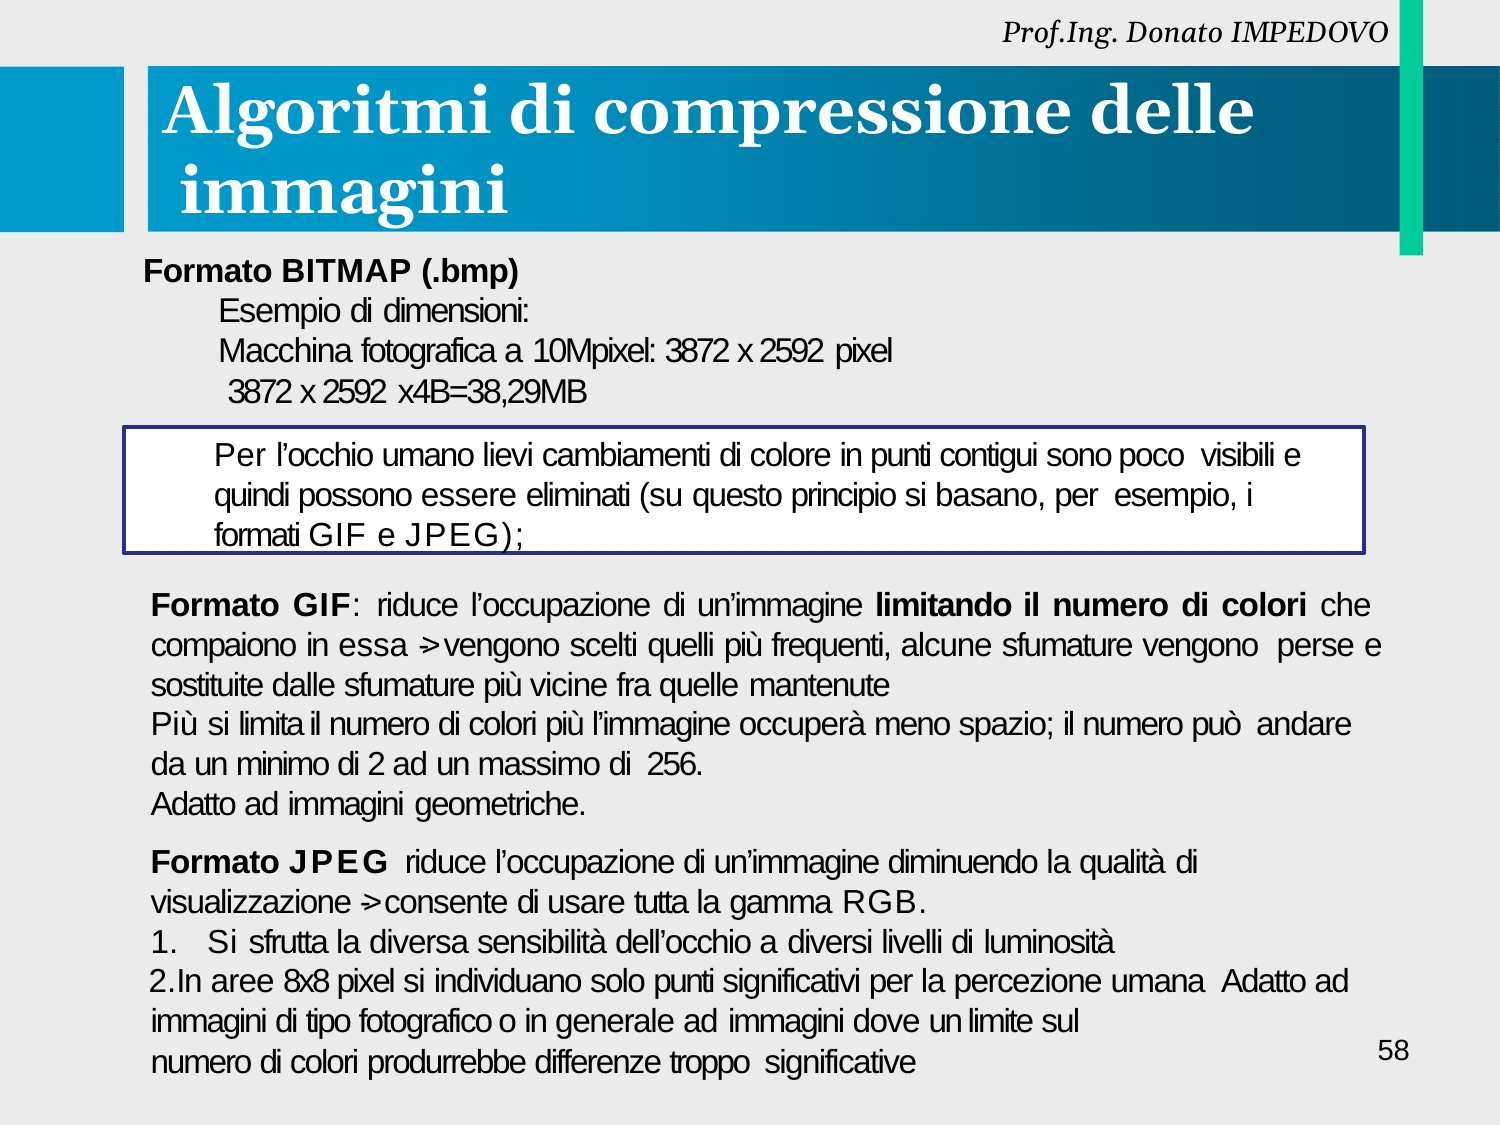

Prof.Ing. Donato IMPEDOVO
# Algoritmi di compressione delle  immagini

Formato BITMAP (.bmp)
Esempio di dimensioni:
Macchina fotografica a 10Mpixel: 3872 x 2592 pixel
3872 x 2592 x4B=38,29MB
Per l’occhio umano lievi cambiamenti di colore in punti contigui sono poco  visibili e quindi possono essere eliminati (su questo principio si basano, per  esempio, i formati GIF e JPEG);
Formato GIF: riduce l’occupazione di un’immagine limitando il numero di colori che  compaiono in essa -> vengono scelti quelli più frequenti, alcune sfumature vengono  perse e sostituite dalle sfumature più vicine fra quelle mantenute
Più si limita il numero di colori più l’immagine occuperà meno spazio; il numero può  andare da un minimo di 2 ad un massimo di 256.
Adatto ad immagini geometriche.
Formato JPEG riduce l’occupazione di un’immagine diminuendo la qualità di
visualizzazione -> consente di usare tutta la gamma RGB.
Si sfrutta la diversa sensibilità dell’occhio a diversi livelli di luminosità
In aree 8x8 pixel si individuano solo punti significativi per la percezione umana  Adatto ad immagini di tipo fotografico o in generale ad immagini dove un limite sul
58
numero di colori produrrebbe differenze troppo significative